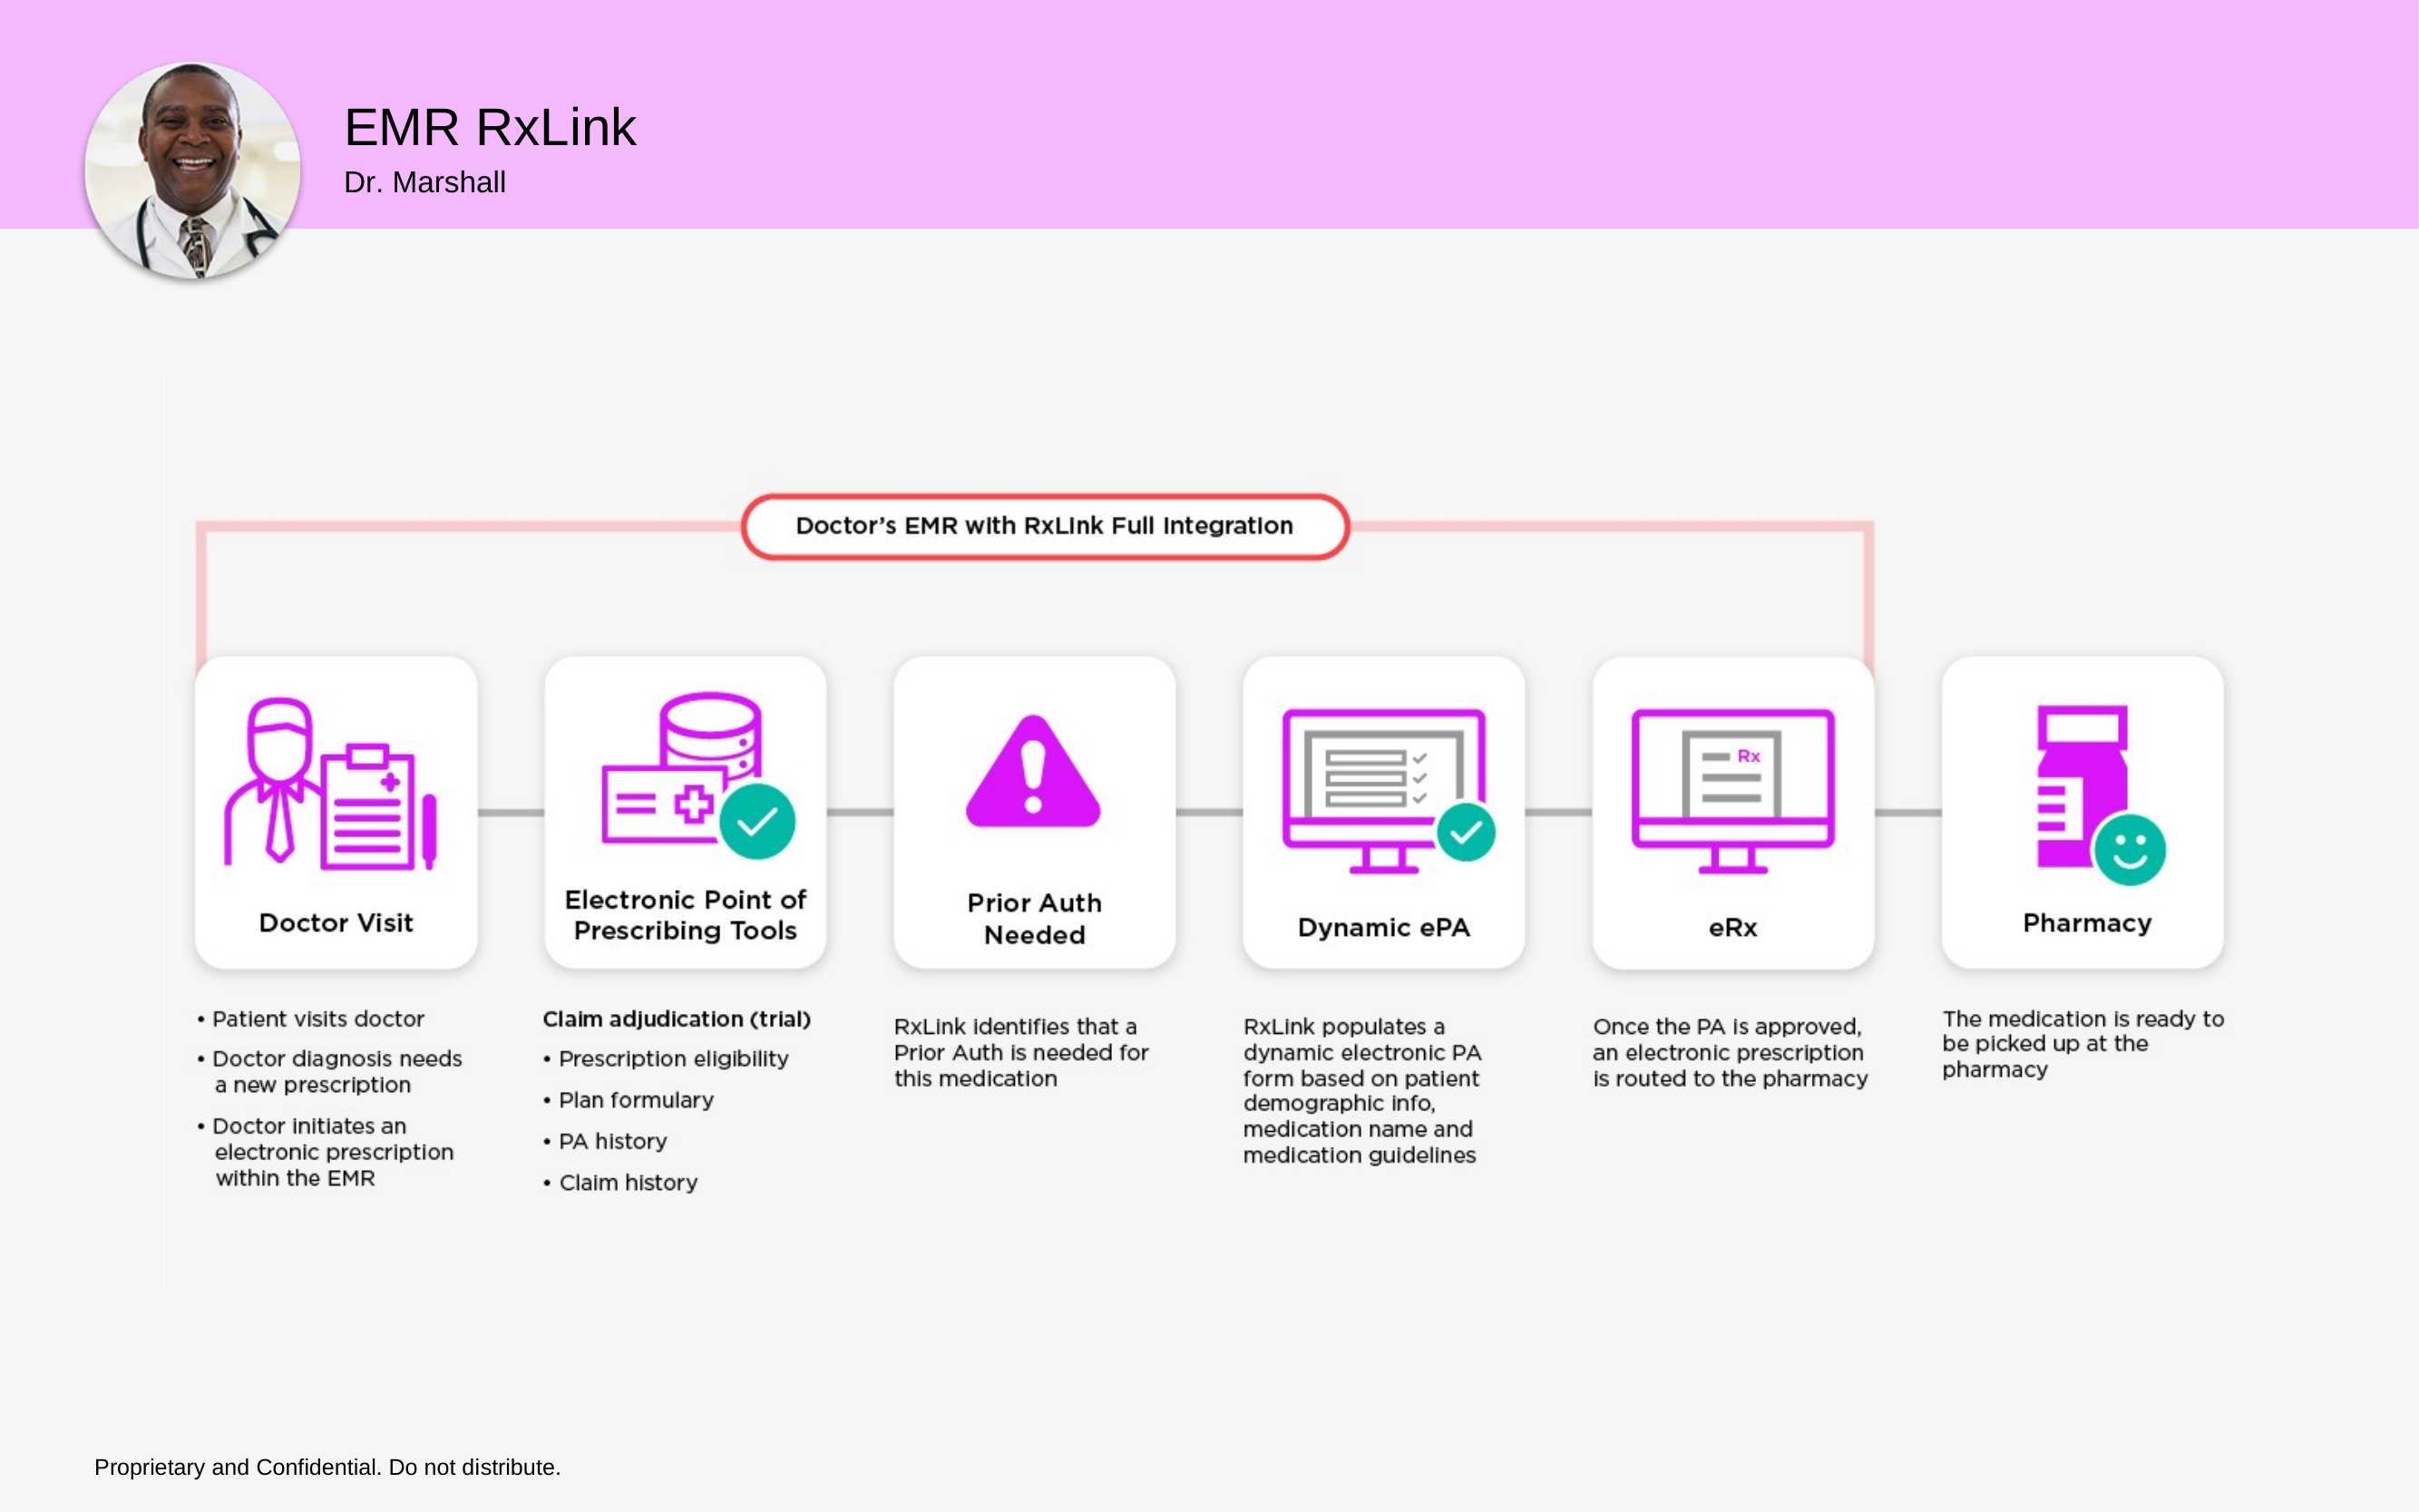

# EMR RxLink
Dr. Marshall

Proprietary and Confidential. Do not distribute.